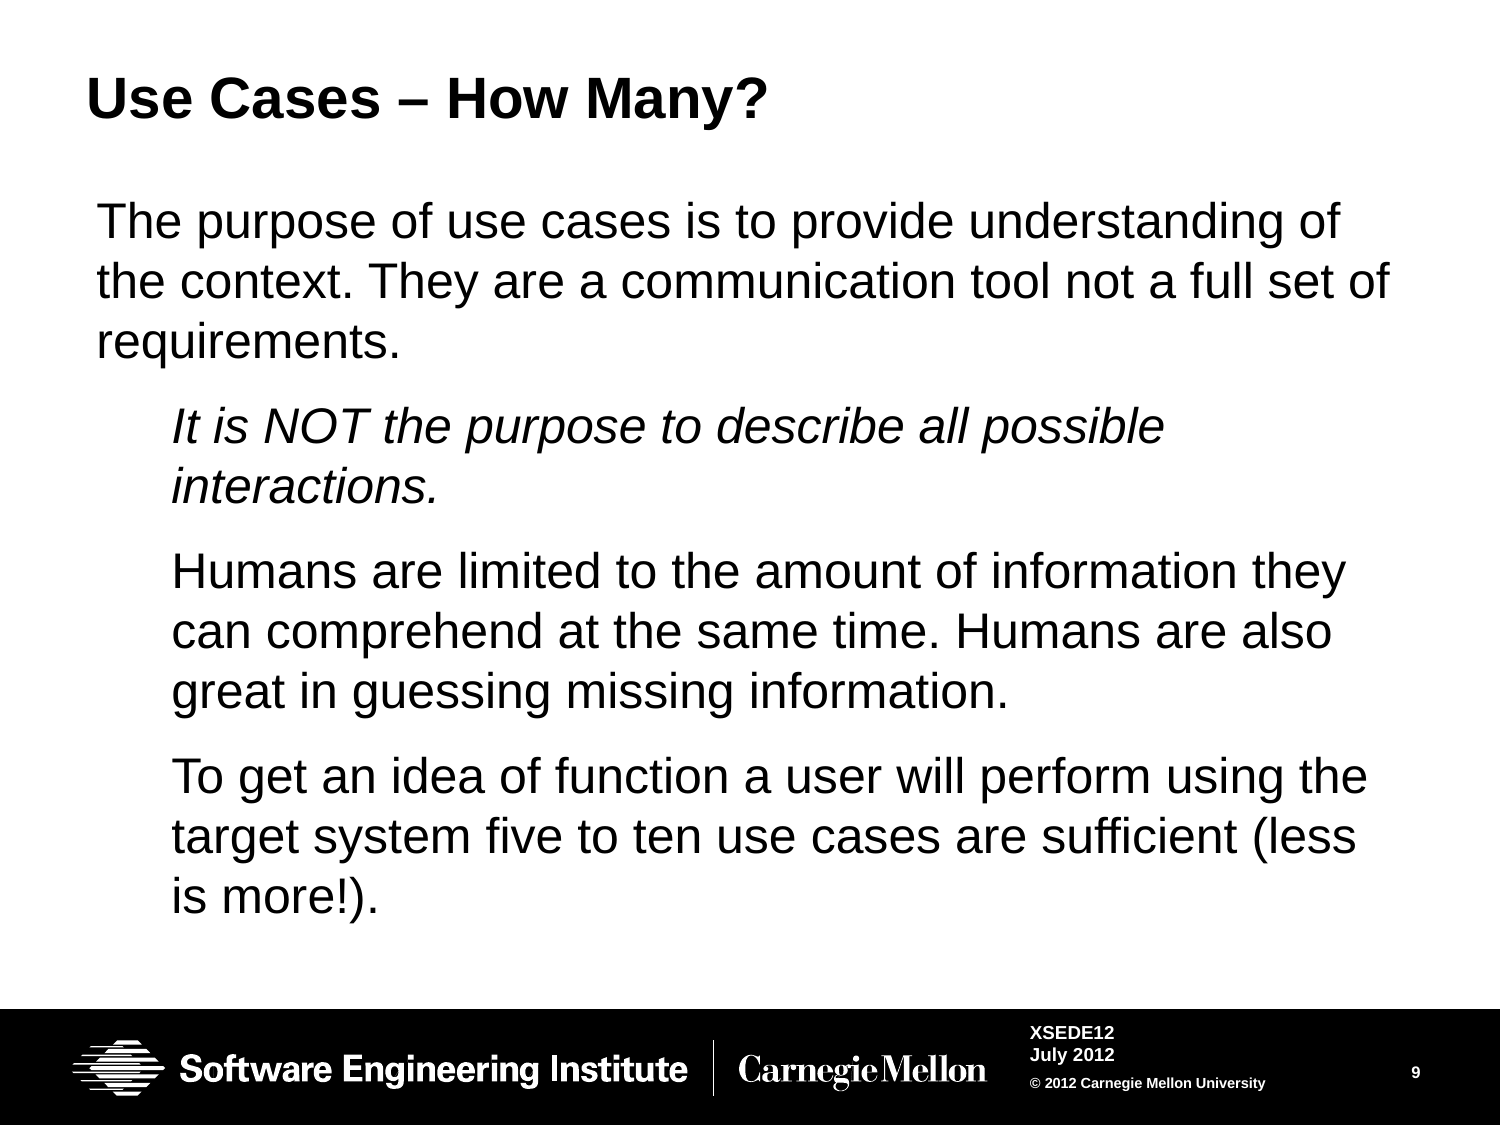

# Use Cases – How Many?
The purpose of use cases is to provide understanding of the context. They are a communication tool not a full set of requirements.
It is NOT the purpose to describe all possible interactions.
Humans are limited to the amount of information they can comprehend at the same time. Humans are also great in guessing missing information.
To get an idea of function a user will perform using the target system five to ten use cases are sufficient (less is more!).